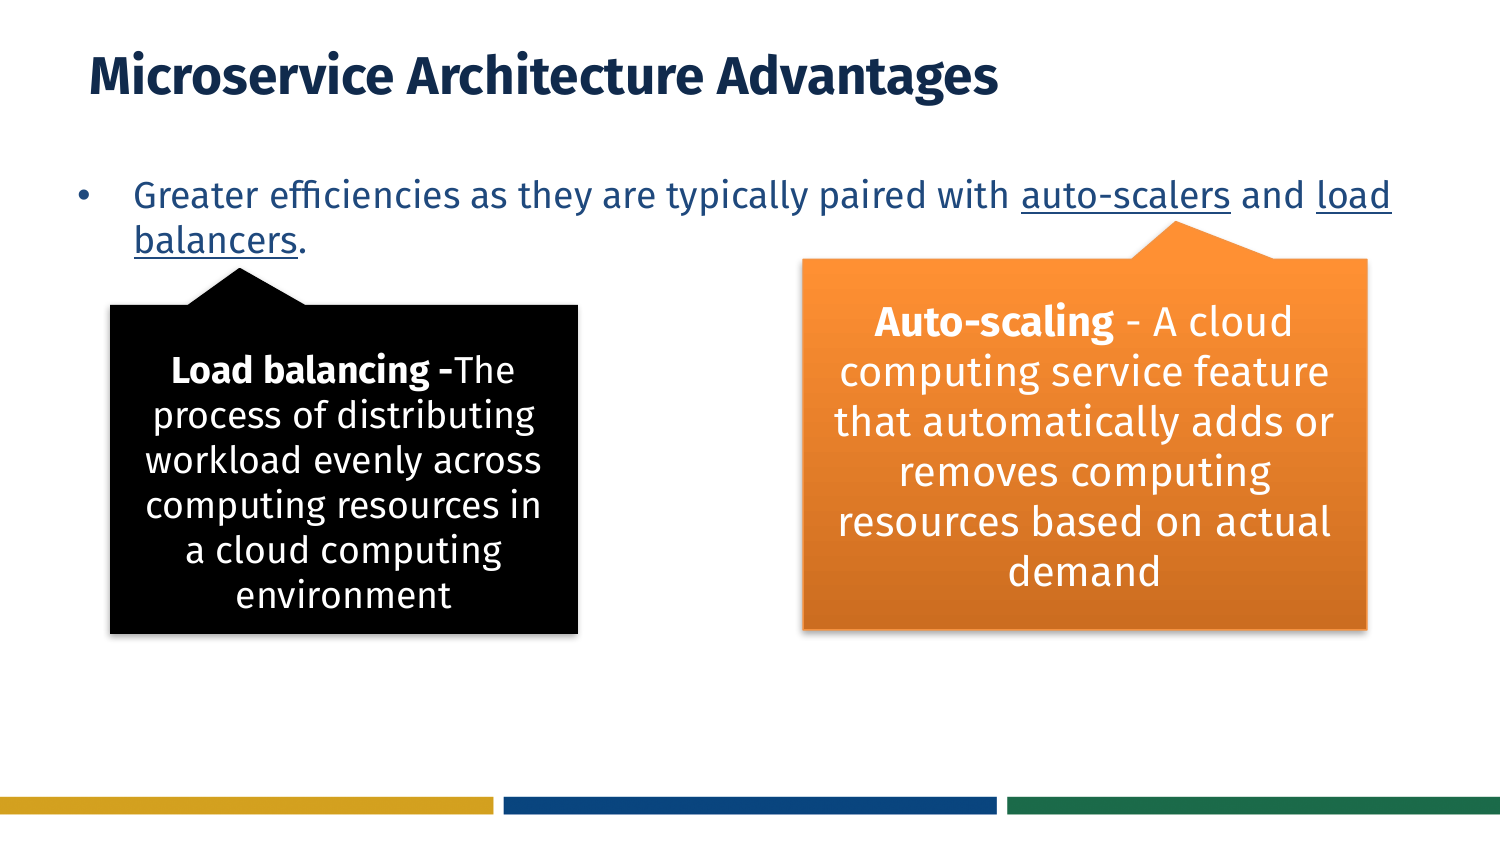

# Microservice Architecture Advantages
Greater efficiencies as they are typically paired with auto-scalers and load balancers.

Auto-scaling - A cloud computing service feature that automatically adds or removes computing resources based on actual demand

Load balancing -The process of distributing workload evenly across computing resources in a cloud computing environment